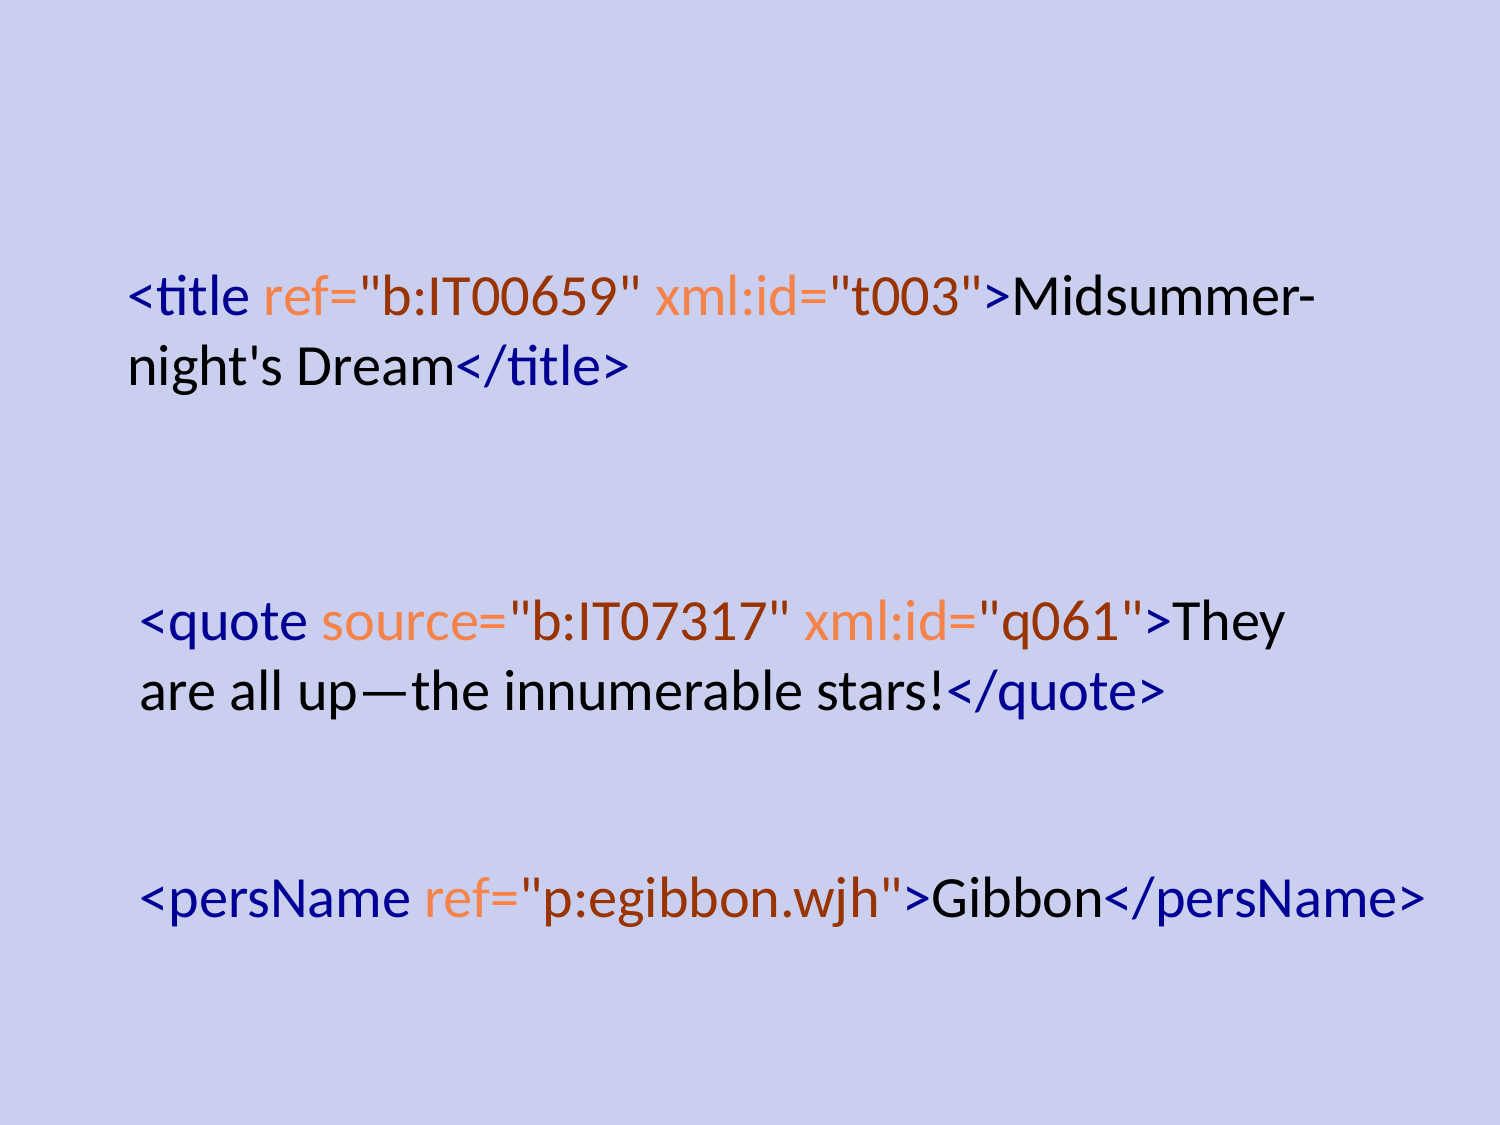

<title ref="b:IT00659" xml:id="t003">Midsummer-night's Dream</title>
<quote source="b:IT07317" xml:id="q061">They are all up—the innumerable stars!</quote>
<persName ref="p:egibbon.wjh">Gibbon</persName>